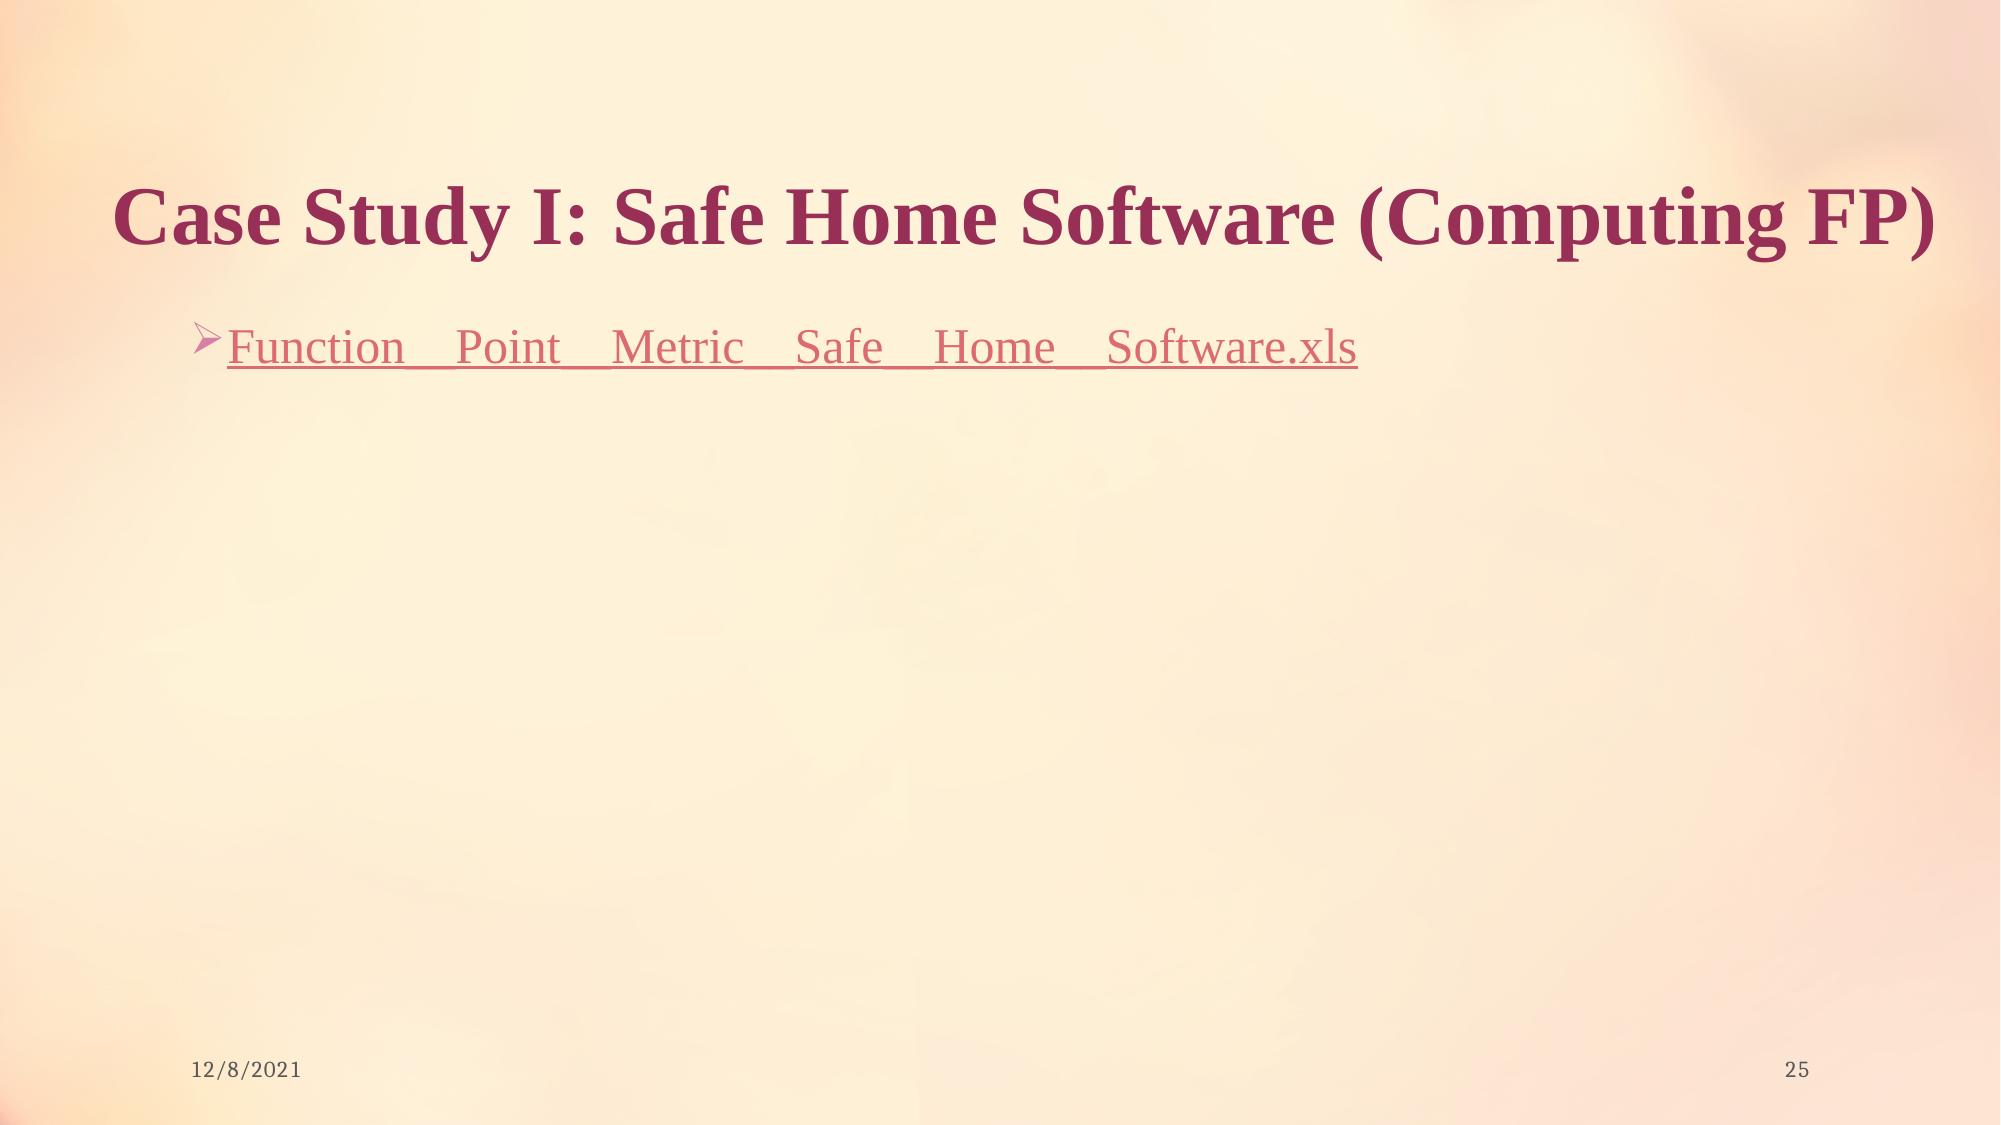

# Case Study I: Safe Home Software (Computing FP)
Function__Point__Metric__Safe__Home__Software.xls
12/8/2021
25